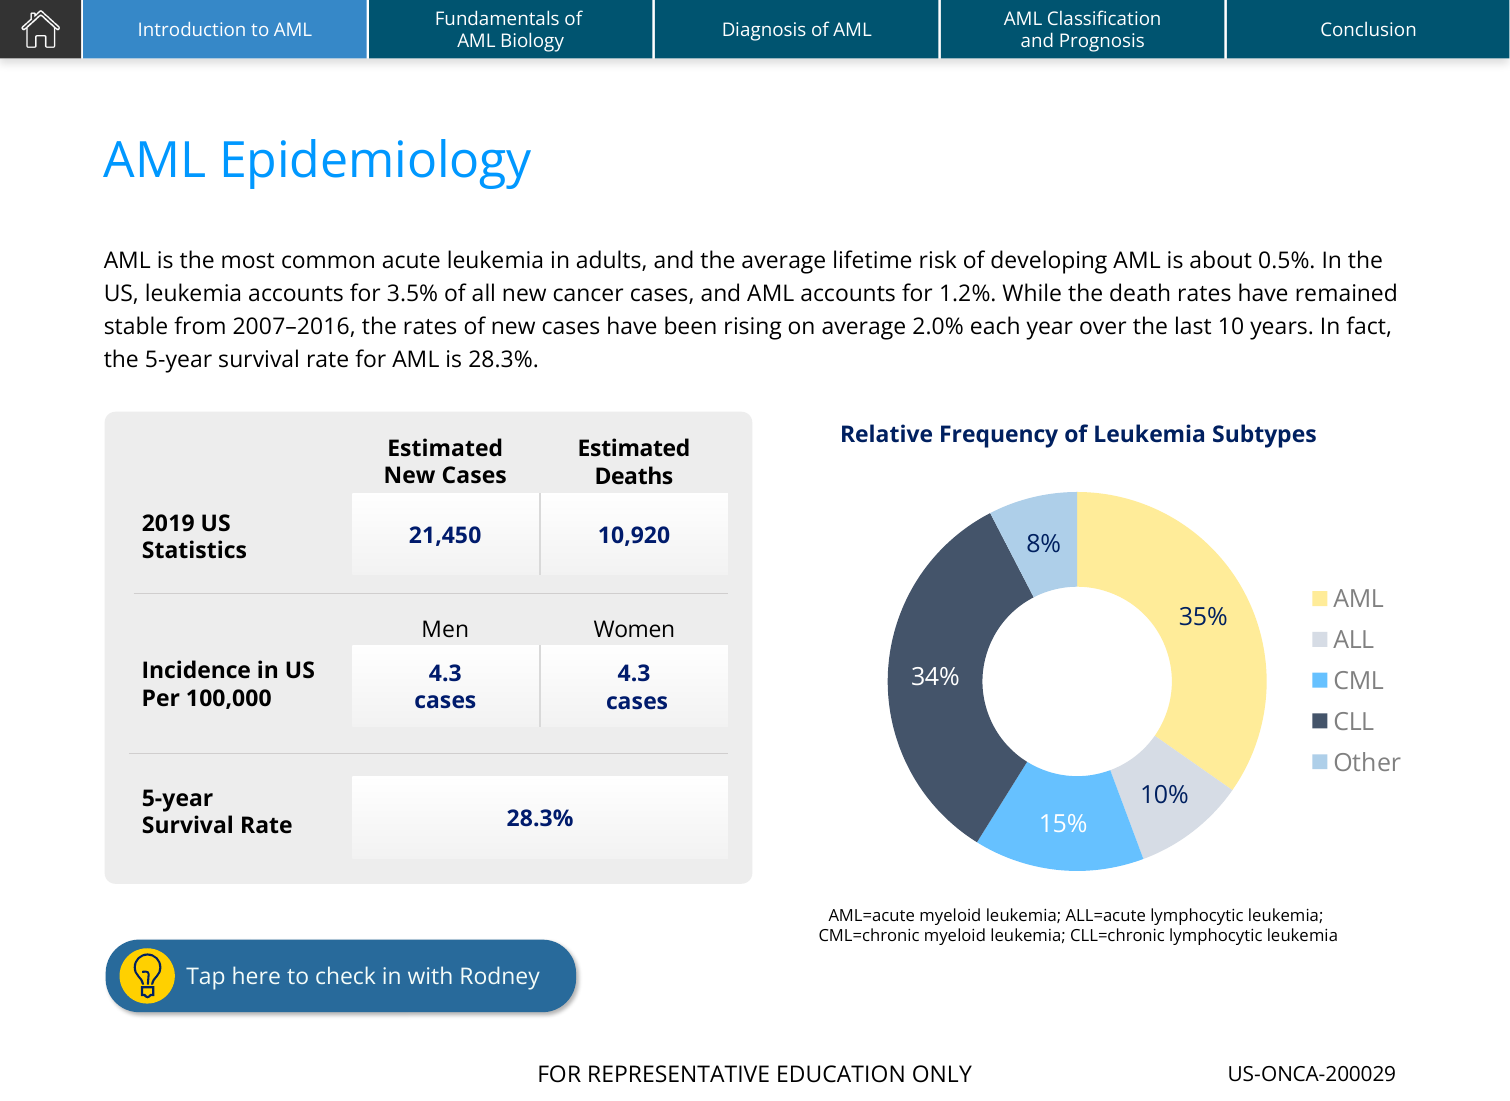

# AML Epidemiology
AML is the most common acute leukemia in adults, and the average lifetime risk of developing AML is about 0.5%. In the US, leukemia accounts for 3.5% of all new cancer cases, and AML accounts for 1.2%. While the death rates have remained stable from 2007–2016, the rates of new cases have been rising on average 2.0% each year over the last 10 years. In fact, the 5-year survival rate for AML is 28.3%.

Relative Frequency of Leukemia Subtypes
Estimated New Cases
Estimated
Deaths

### Chart

| Category | New Cases of Leukemia by Subtype |
|---|---|
| AML | 21450.0 |
| ALL | 5930.0 |
| CML | 8990.0 |
| CLL | 20720.0 |
| Other | 4690.0 |
2019 US Statistics
21,450
10,920
Men
Women

Incidence in US
Per 100,000
4.3
cases
4.3
 cases

5-year
Survival Rate
28.3%
AML=acute myeloid leukemia; ALL=acute lymphocytic leukemia;
CML=chronic myeloid leukemia; CLL=chronic lymphocytic leukemia
Tap here to check in with Rodney